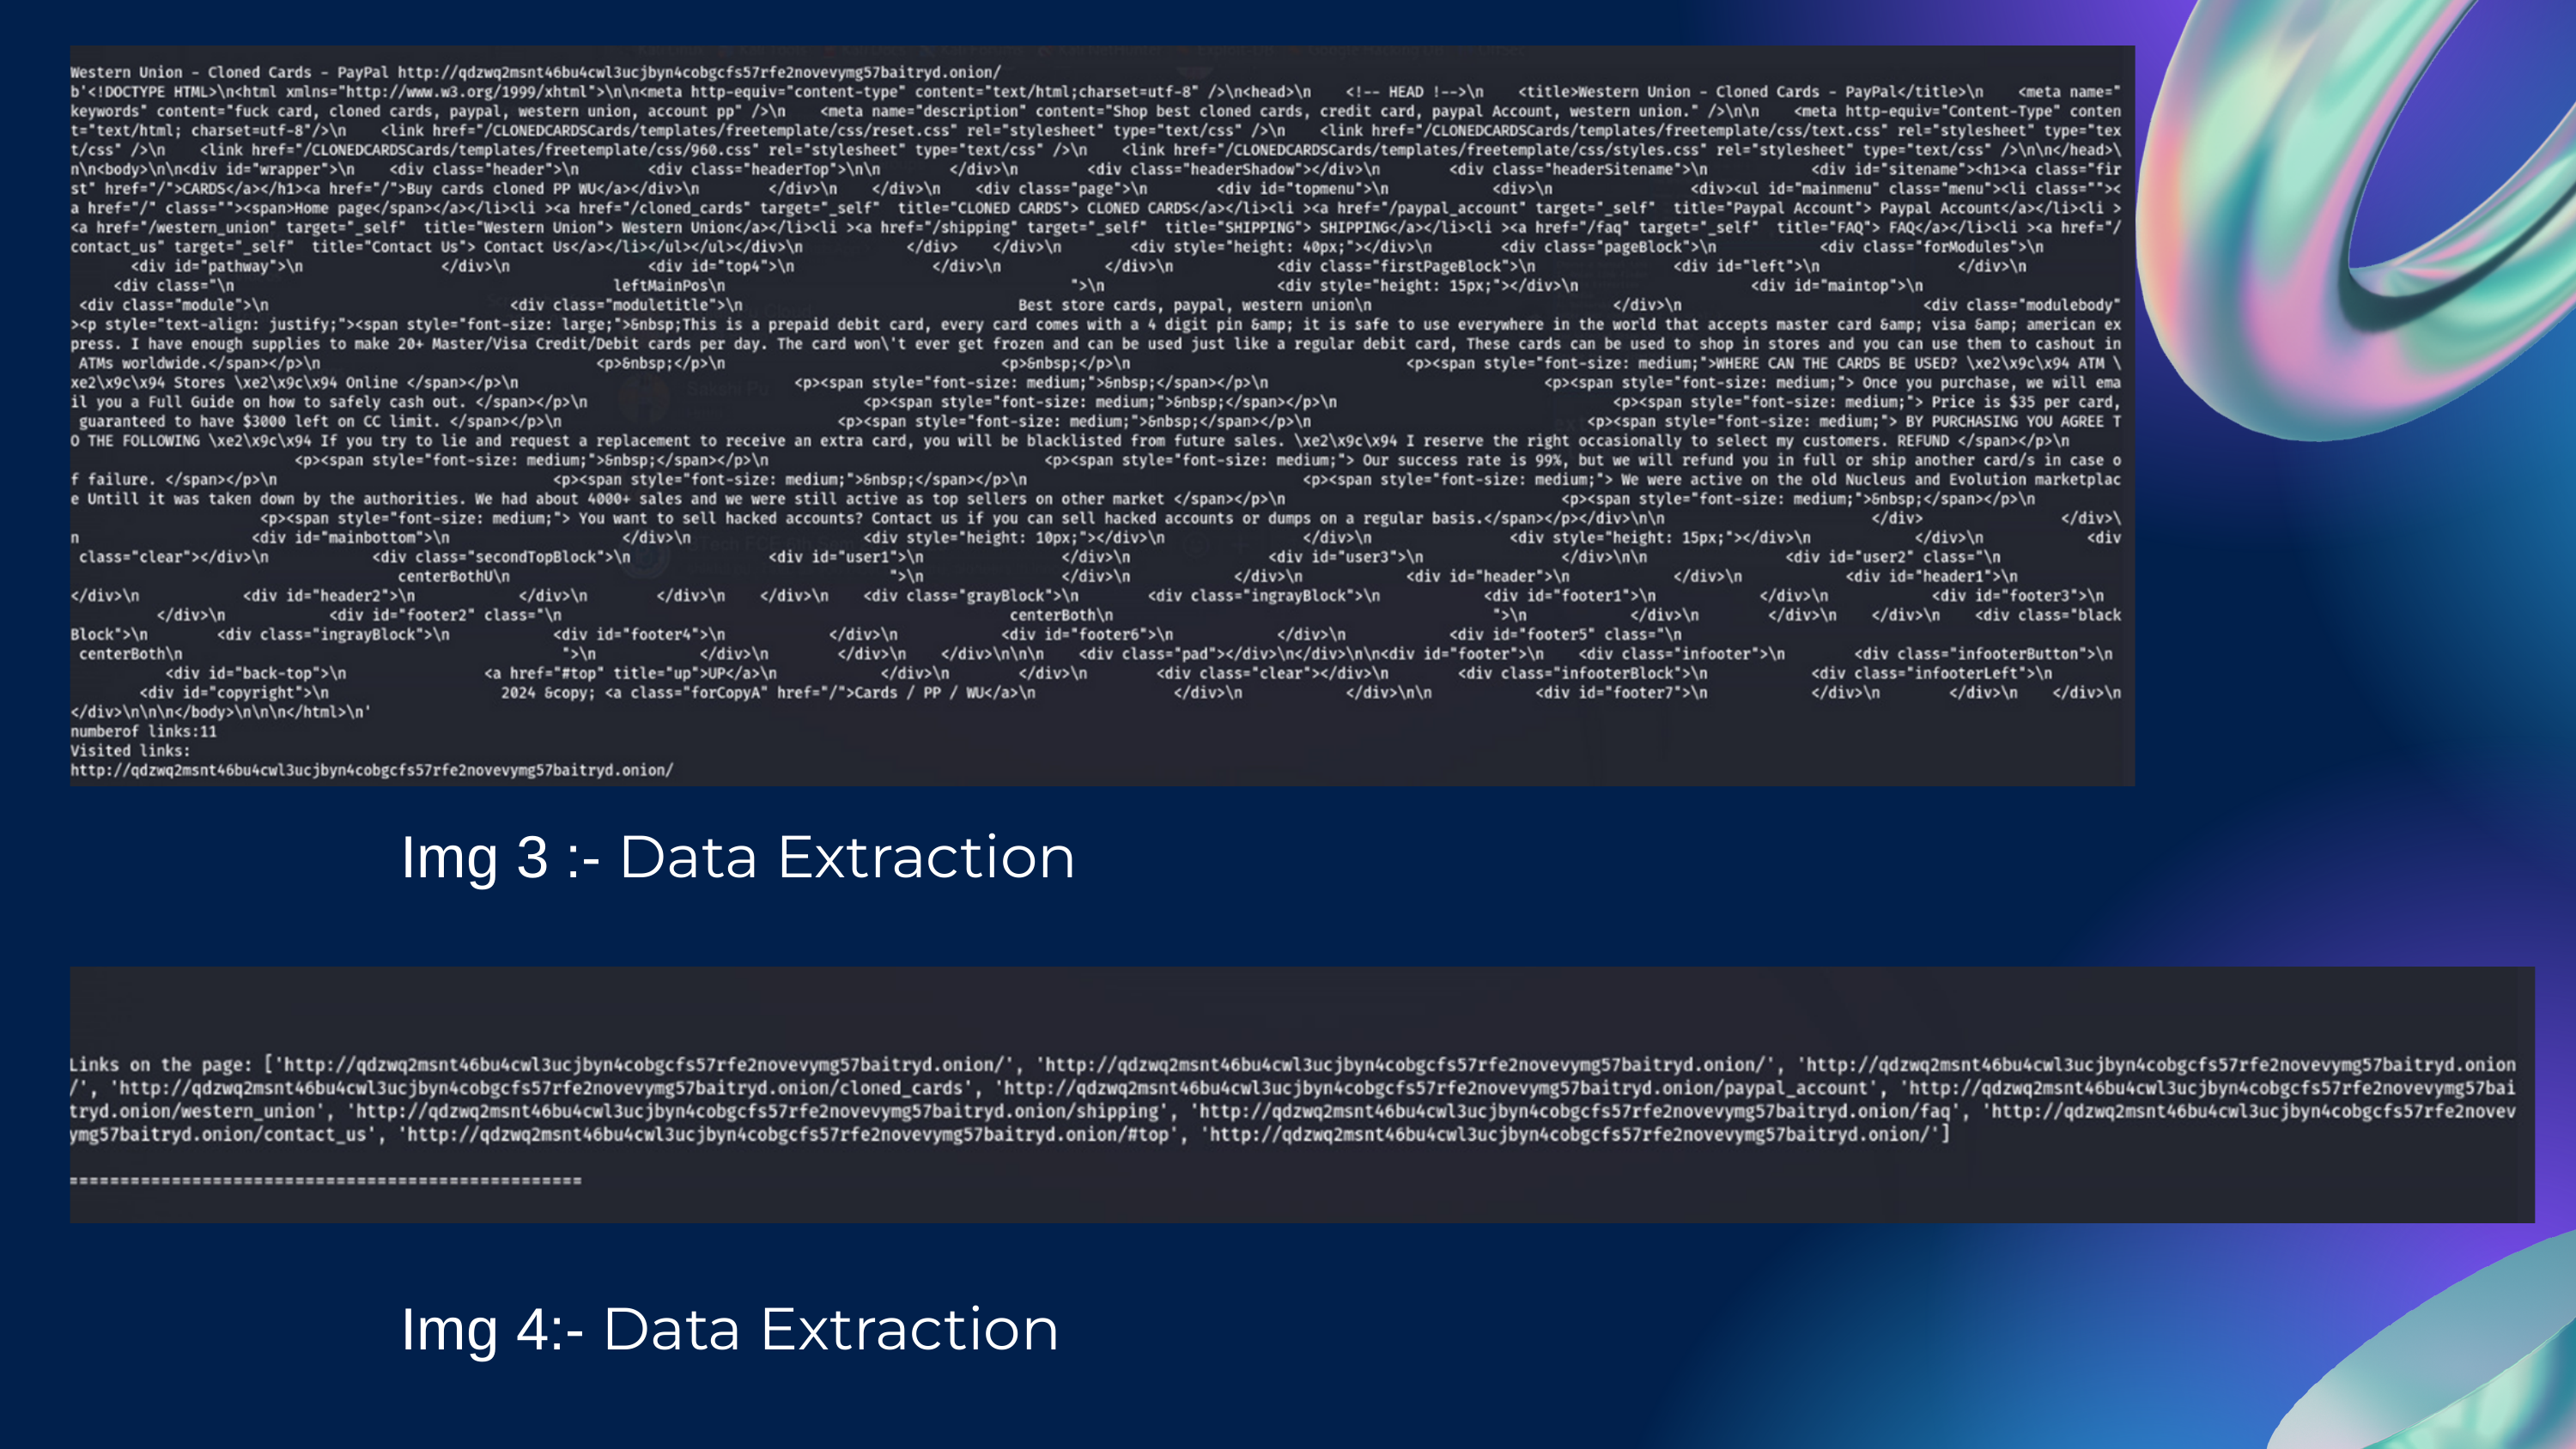

Img 3 :- Data Extraction

Img 4:- Data Extraction